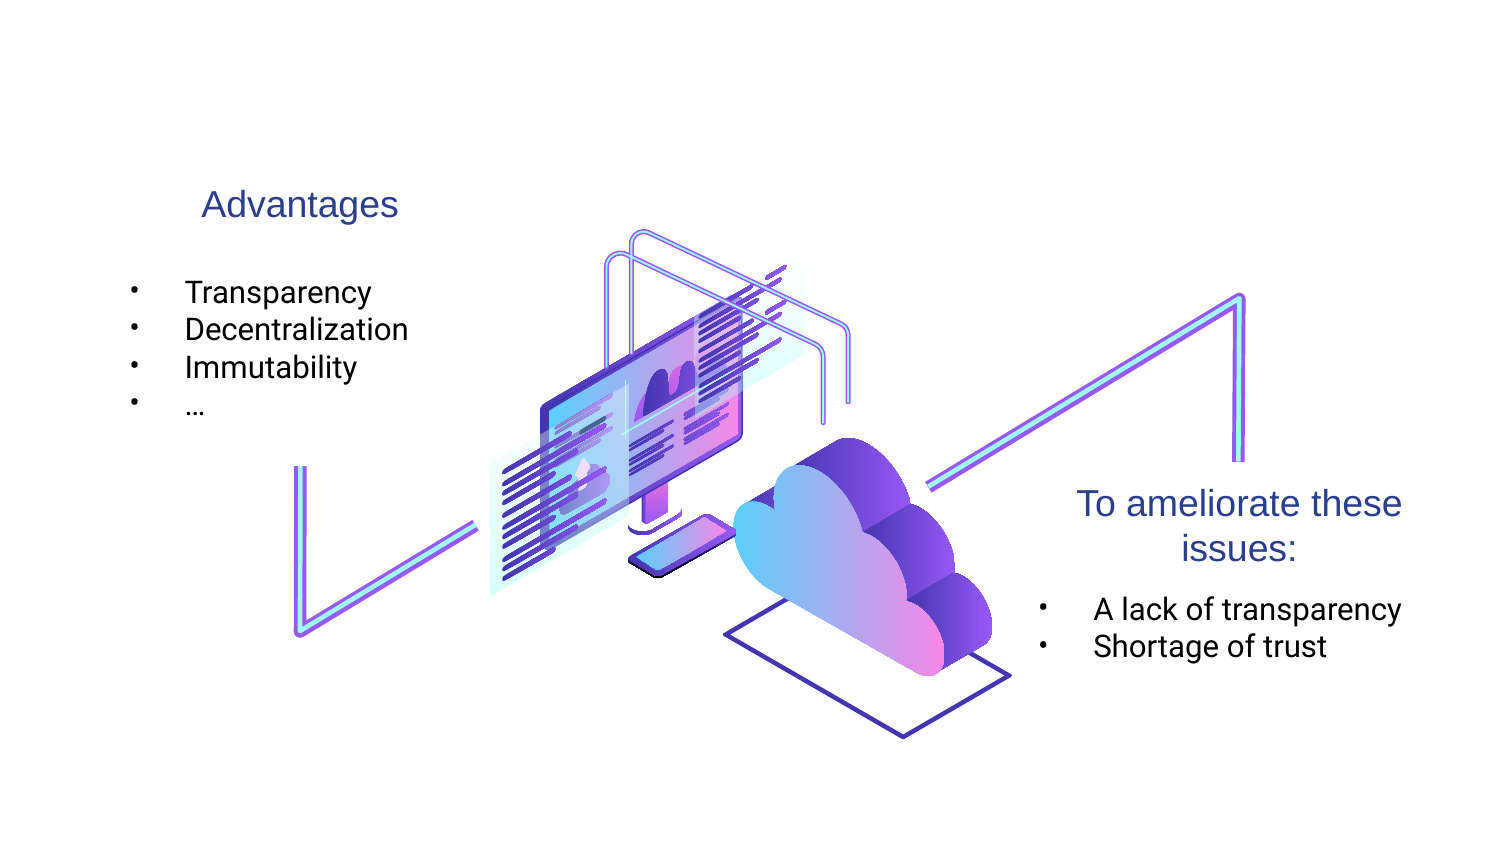

Advantages
Transparency
Decentralization
Immutability
…

To ameliorate these issues:

A lack of transparency
Shortage of trust